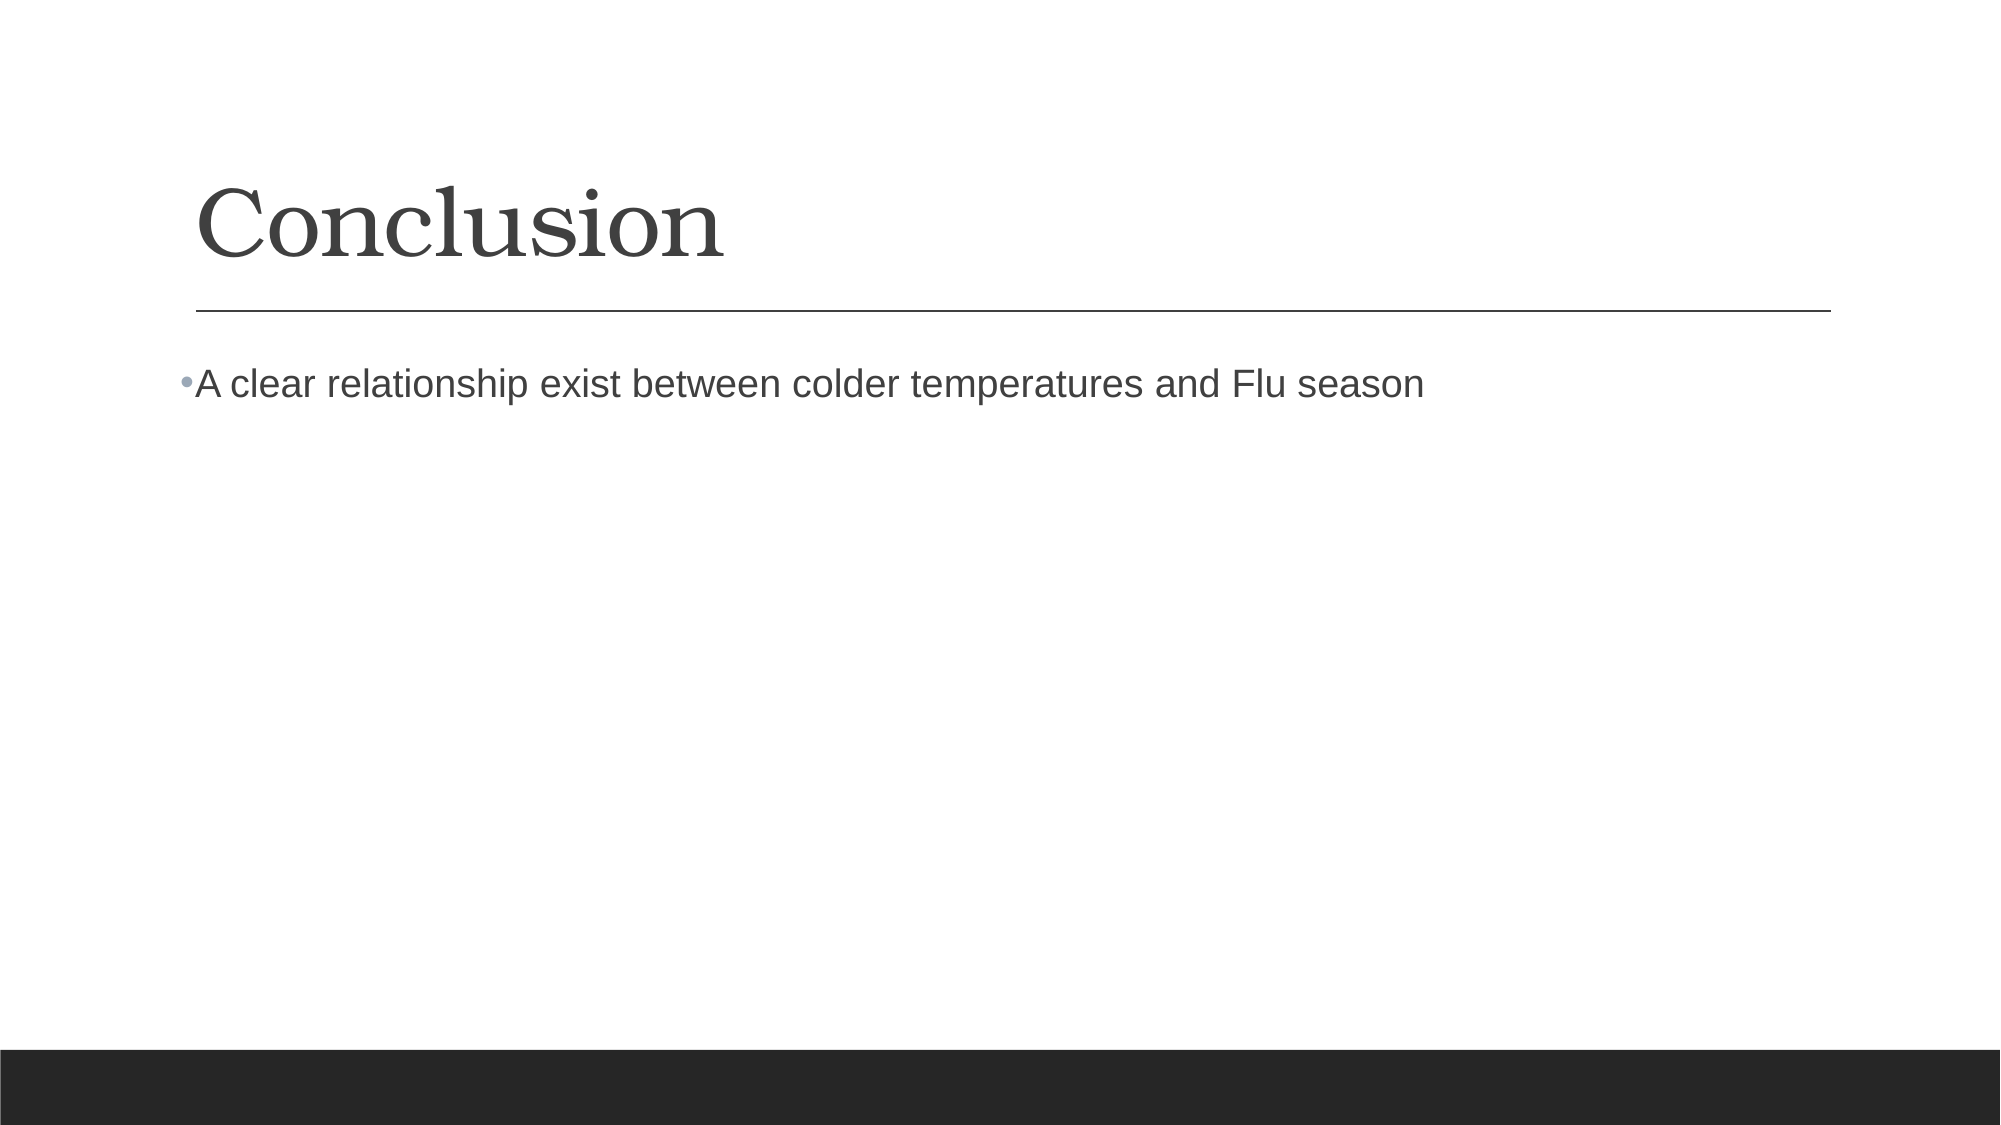

# Conclusion
A clear relationship exist between colder temperatures and Flu season